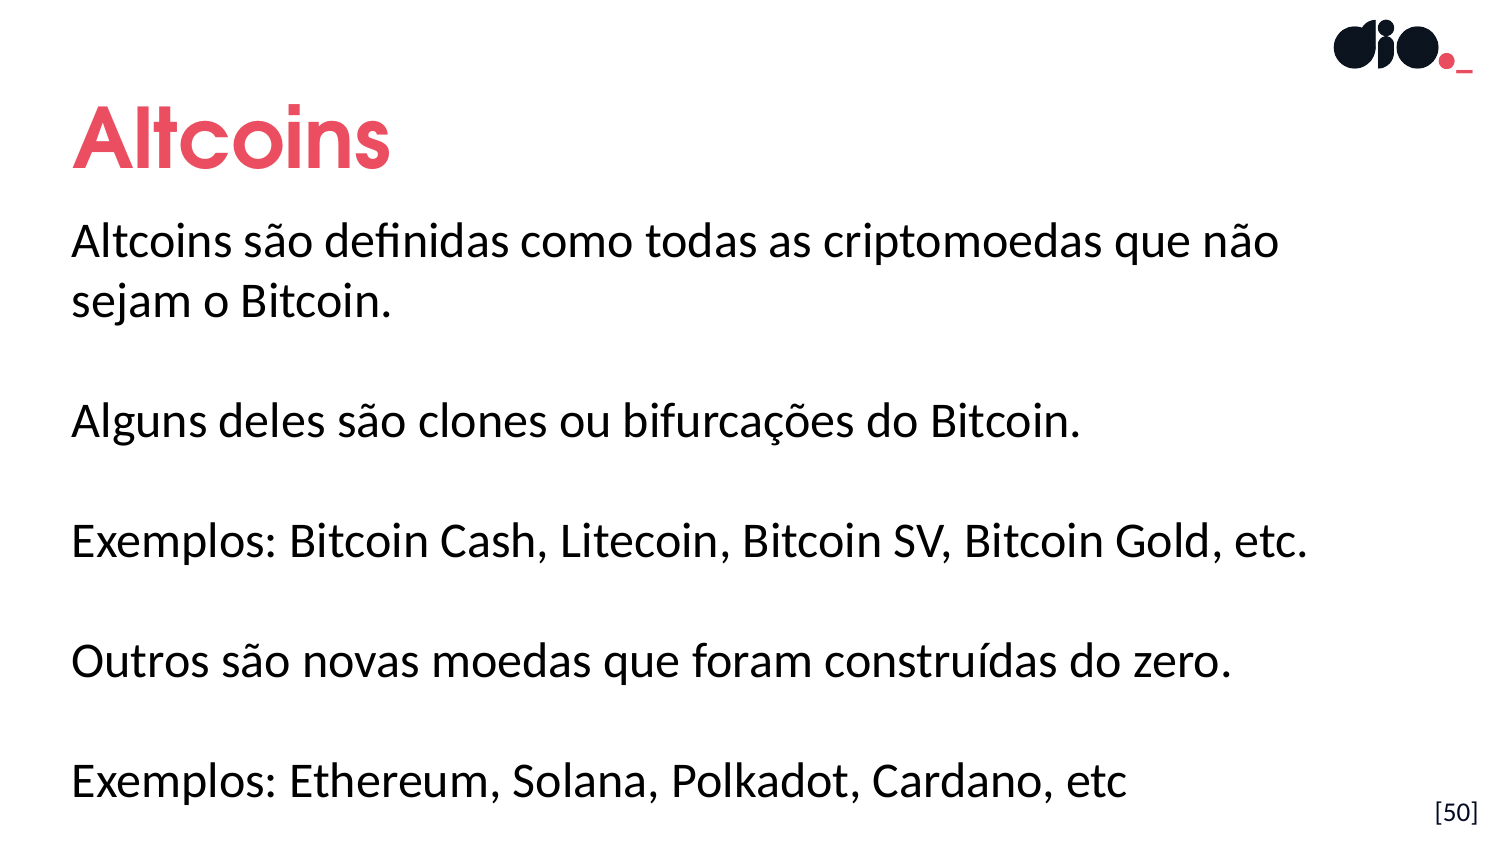

Altcoins
Altcoins são definidas como todas as criptomoedas que não sejam o Bitcoin.

Alguns deles são clones ou bifurcações do Bitcoin.

Exemplos: Bitcoin Cash, Litecoin, Bitcoin SV, Bitcoin Gold, etc.

Outros são novas moedas que foram construídas do zero.

Exemplos: Ethereum, Solana, Polkadot, Cardano, etc

[50]